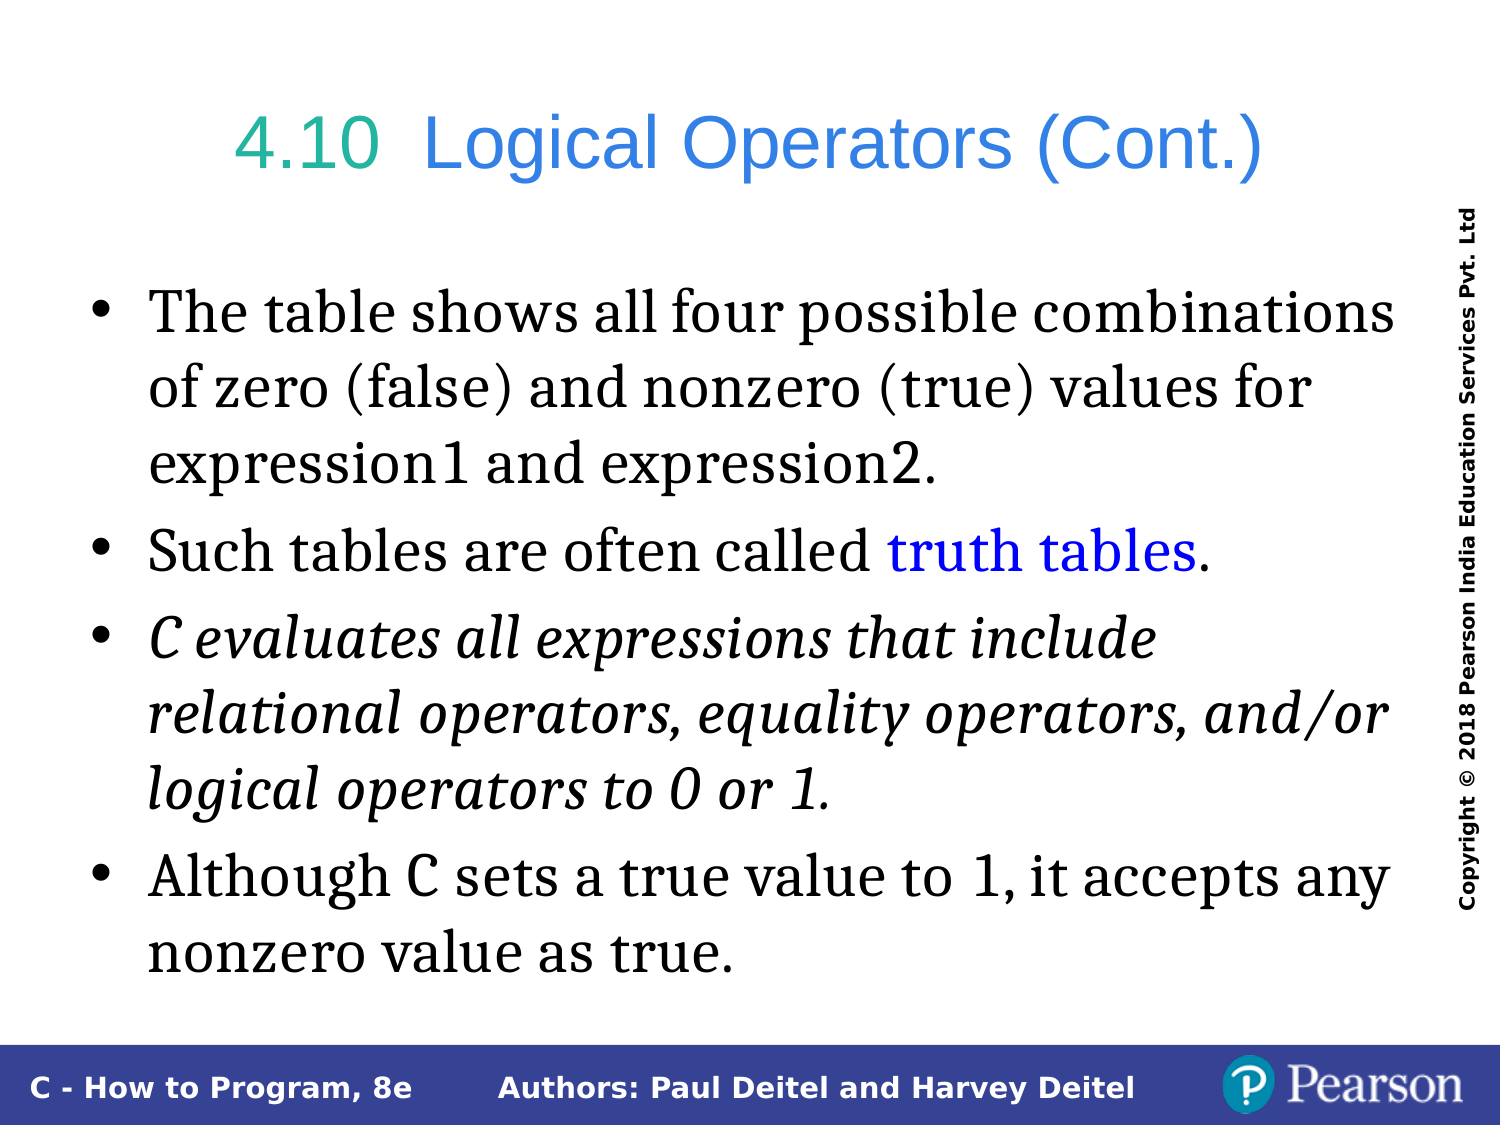

# 4.10  Logical Operators (Cont.)
The table shows all four possible combinations of zero (false) and nonzero (true) values for expression1 and expression2.
Such tables are often called truth tables.
C evaluates all expressions that include relational operators, equality operators, and/or logical operators to 0 or 1.
Although C sets a true value to 1, it accepts any nonzero value as true.